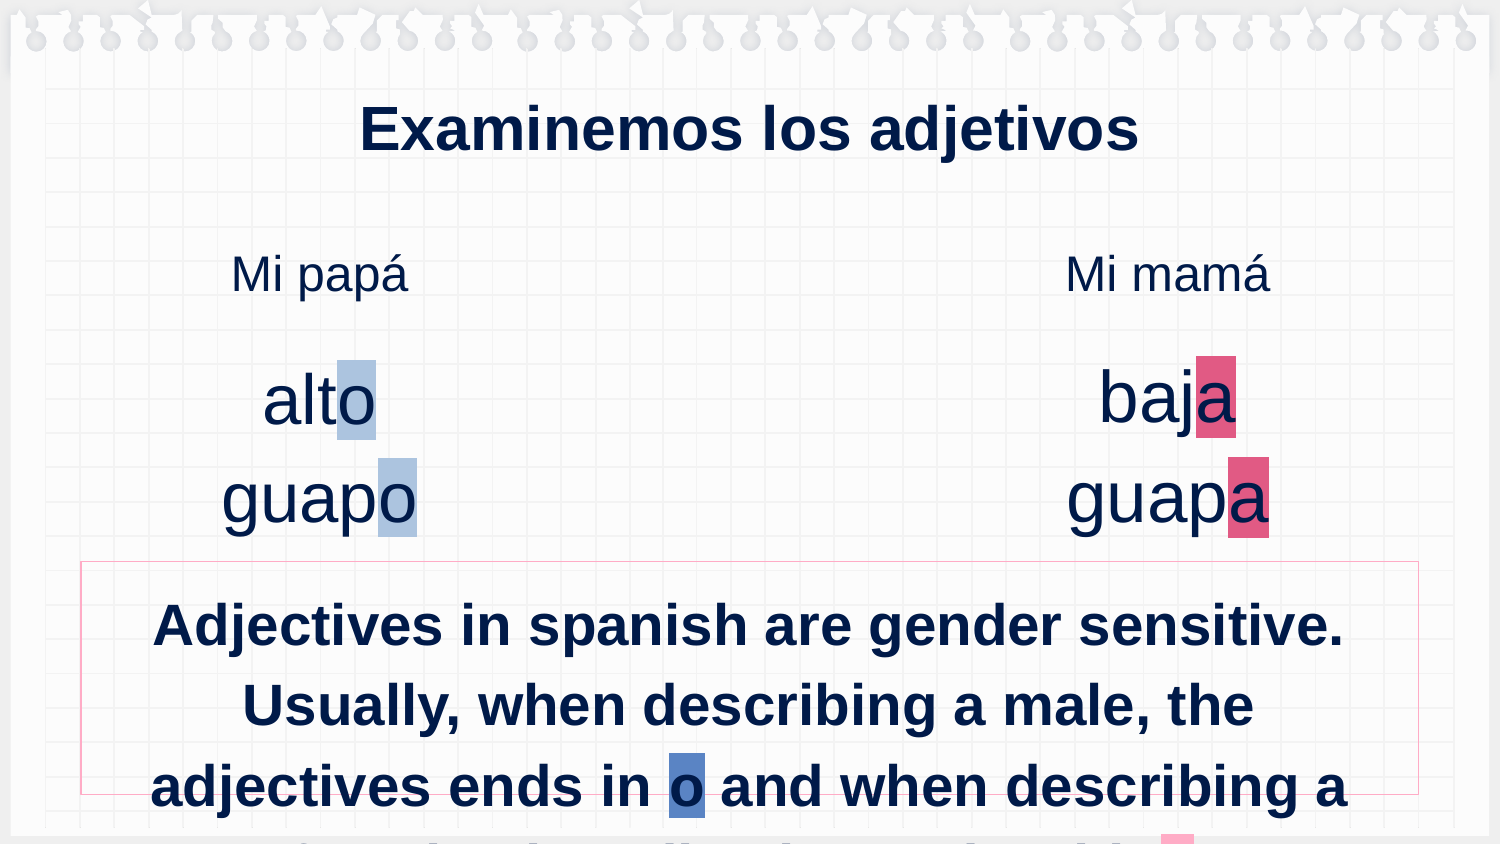

# Examinemos los adjetivos
Mi papá
Mi mamá
baja
guapa
alto
guapo
Adjectives in spanish are gender sensitive. Usually, when describing a male, the adjectives ends in o and when describing a female, the adjective ends with a.